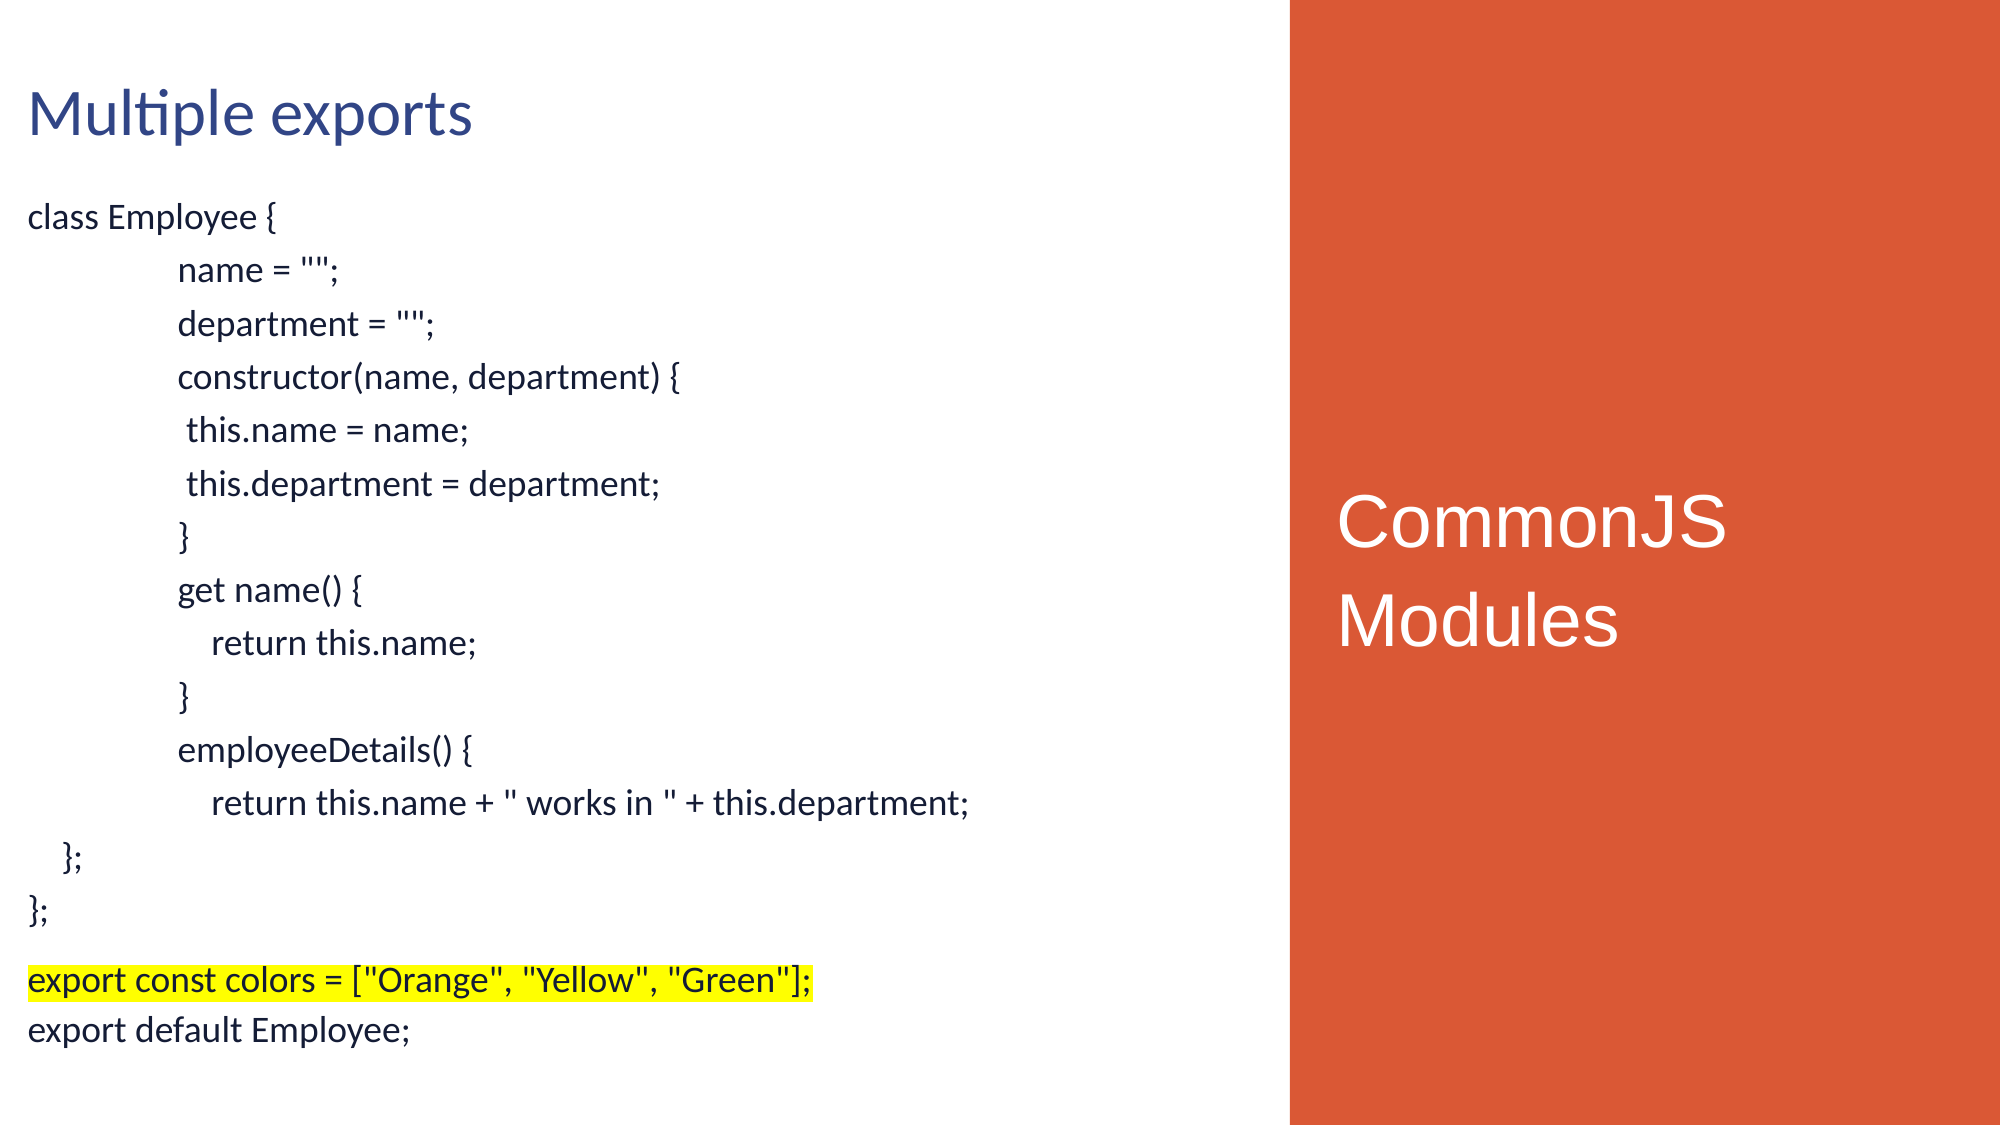

Multiple exports
class Employee {
	name = "";
	department = "";
	constructor(name, department) {
	 this.name = name;
	 this.department = department;
	}
	get name() {
	    return this.name;
	}
	employeeDetails() {
	    return this.name + " works in " + this.department;
    };
};
export const colors = ["Orange", "Yellow", "Green"];
export default Employee;

CommonJS Modules